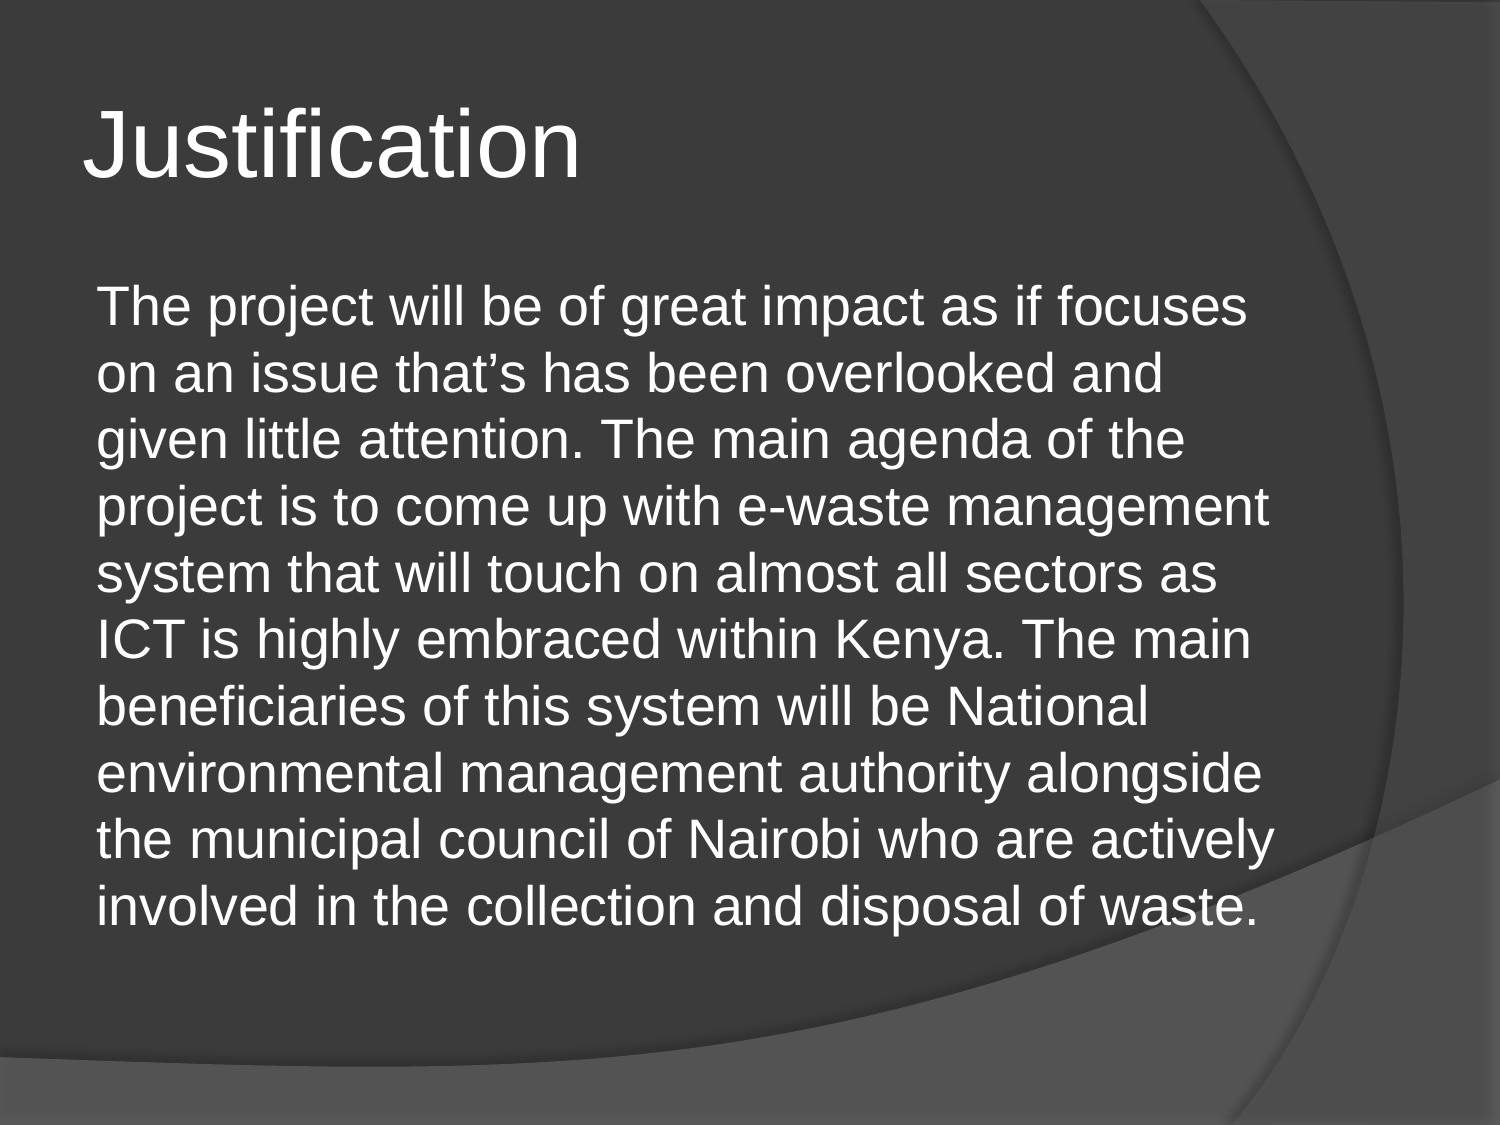

# Justification
The project will be of great impact as if focuses on an issue that’s has been overlooked and given little attention. The main agenda of the project is to come up with e-waste management system that will touch on almost all sectors as ICT is highly embraced within Kenya. The main beneficiaries of this system will be National environmental management authority alongside the municipal council of Nairobi who are actively involved in the collection and disposal of waste.